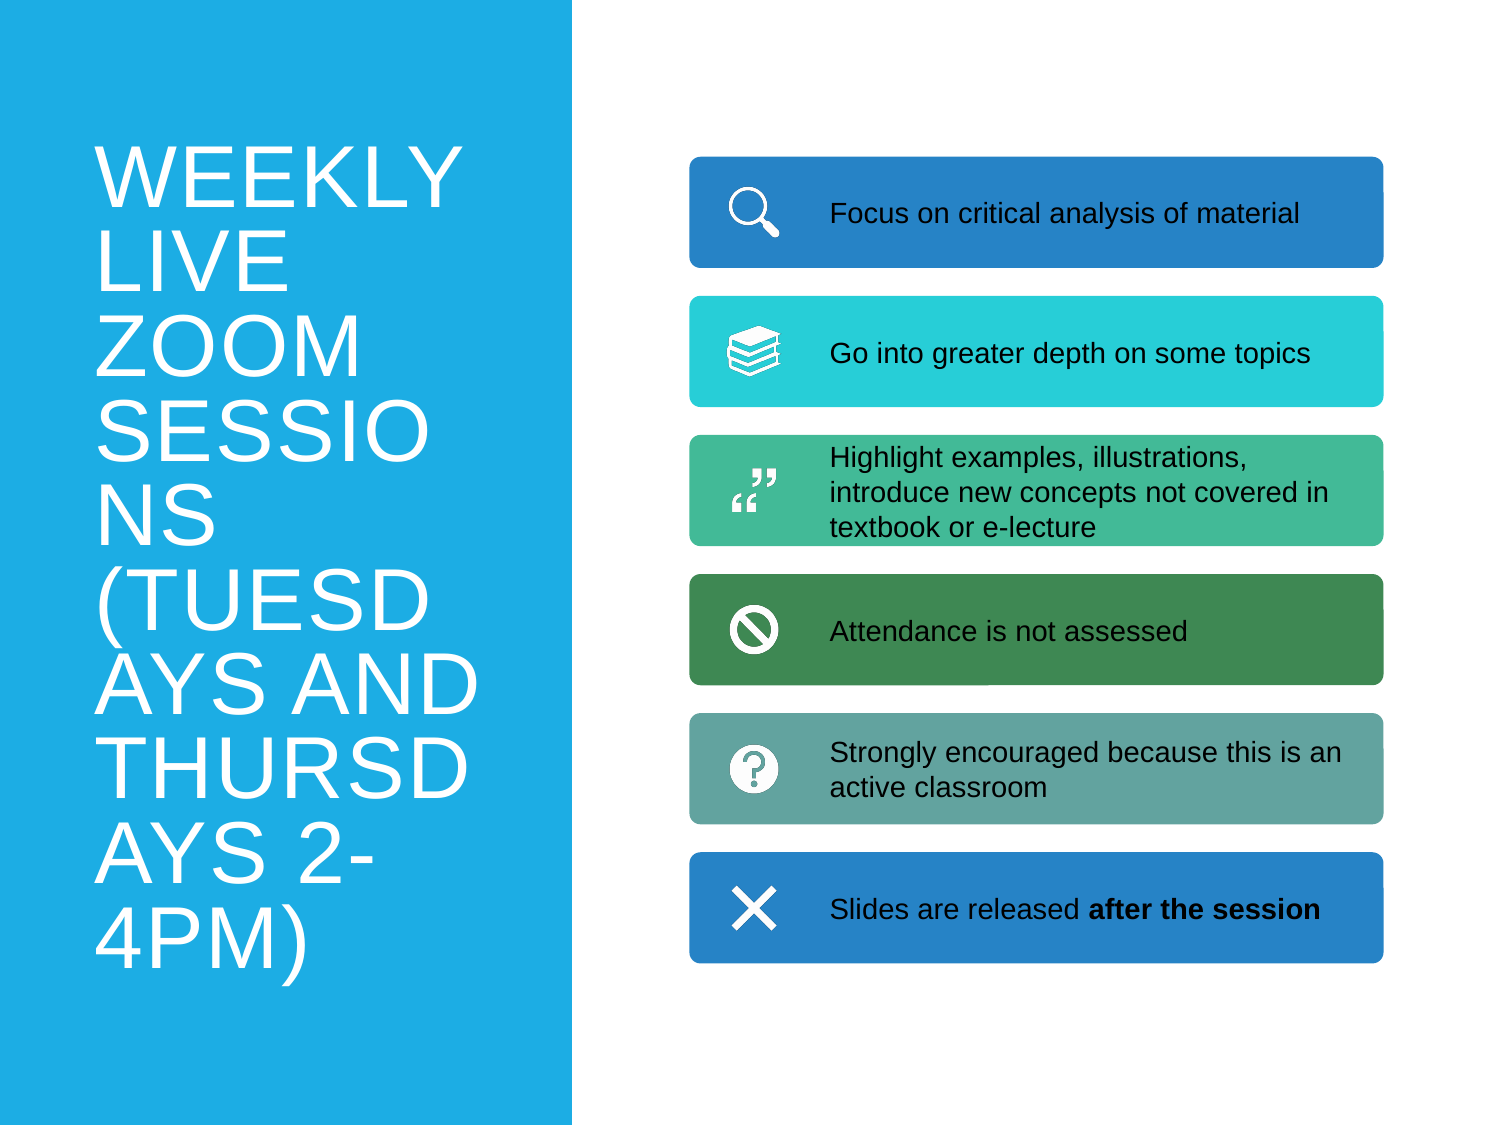

# Weekly live Zoom Sessions (Tuesdays and Thursdays 2-4pm)
Focus on critical analysis of material
Go into greater depth on some topics
Highlight examples, illustrations, introduce new concepts not covered in textbook or e-lecture
Attendance is not assessed
Strongly encouraged because this is an active classroom
Slides are released after the session